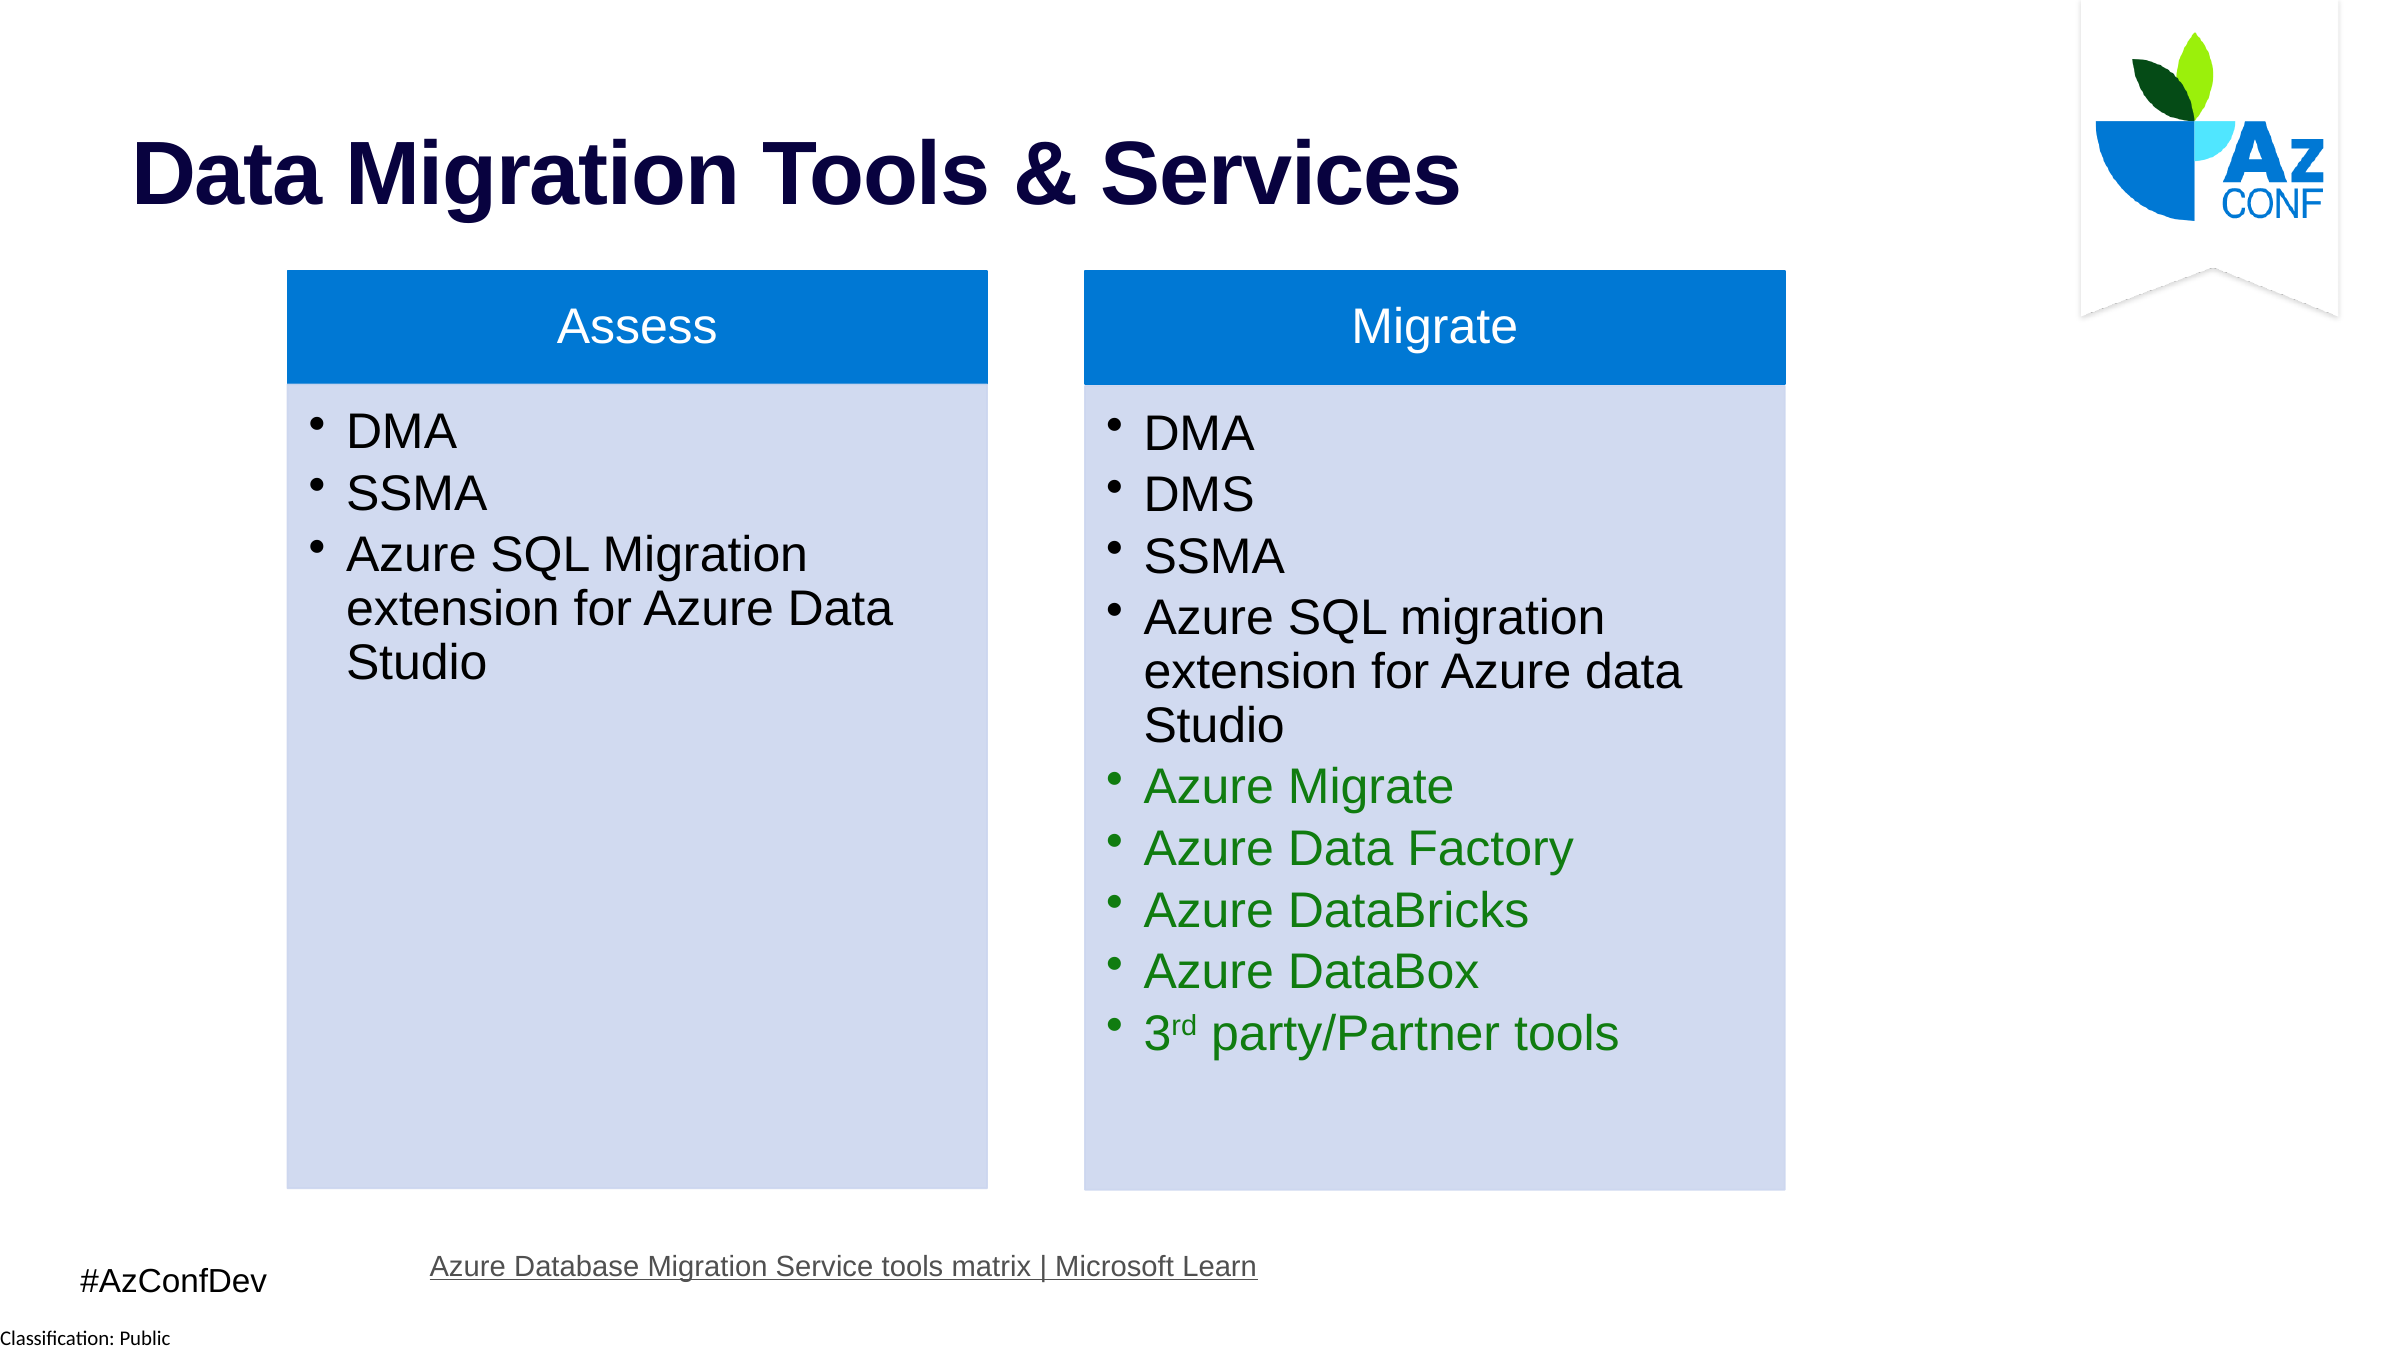

# Data Migration Tools & Services
Assess
DMA
SSMA
Azure SQL Migration extension for Azure Data Studio
Migrate
DMA
DMS
SSMA
Azure SQL migration extension for Azure data Studio
Azure Migrate
Azure Data Factory
Azure DataBricks
Azure DataBox
3rd party/Partner tools
Azure Database Migration Service tools matrix | Microsoft Learn